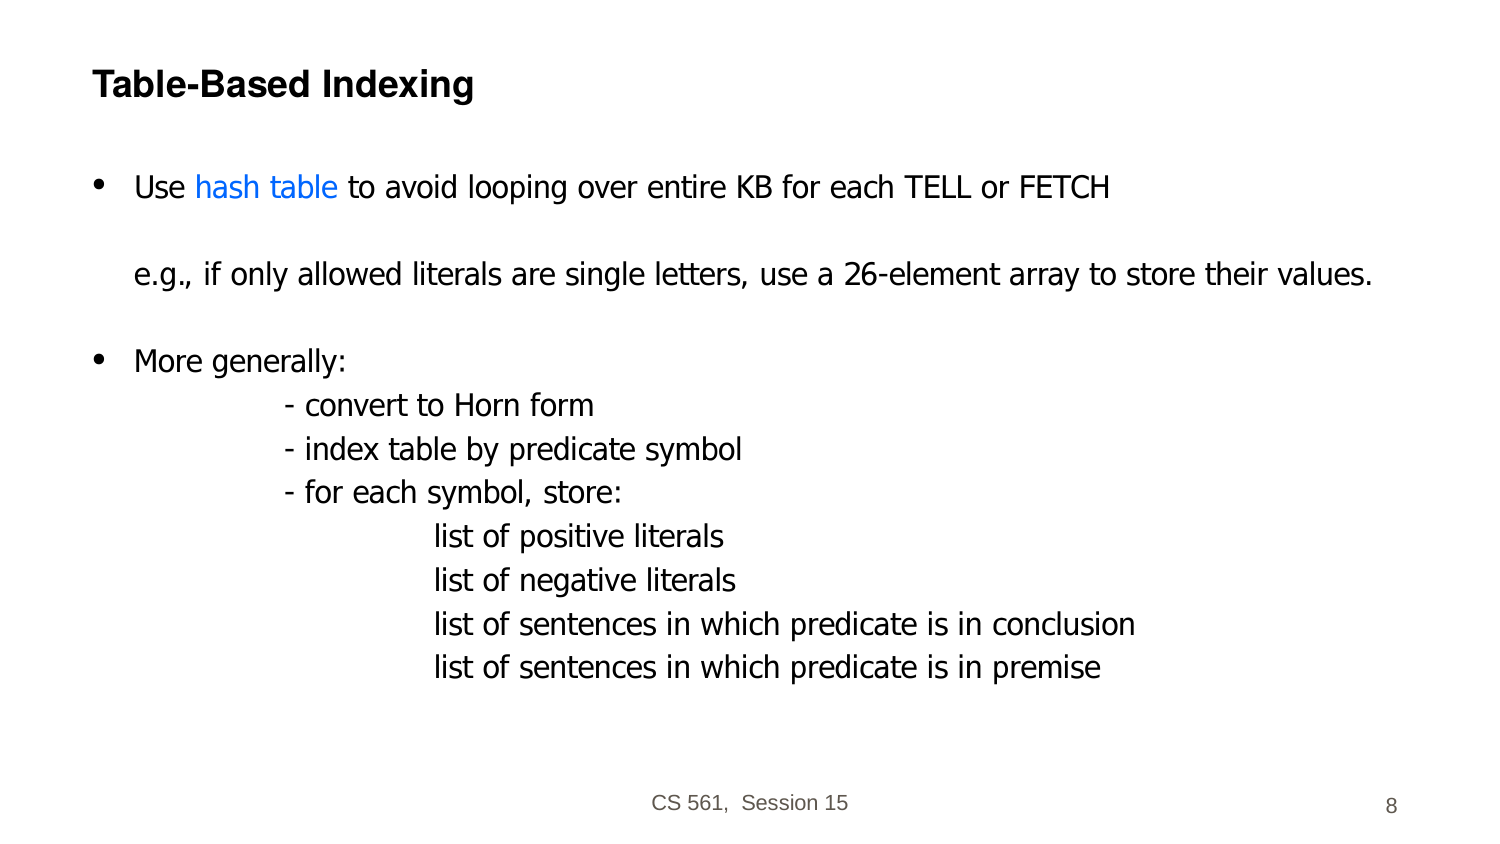

# Table-Based Indexing
Use hash table to avoid looping over entire KB for each TELL or FETCH

	e.g., if only allowed literals are single letters, use a 26-element array to store their values.

More generally:
		- convert to Horn form
		- index table by predicate symbol
		- for each symbol, store:
		 	list of positive literals
			list of negative literals
			list of sentences in which predicate is in conclusion
			list of sentences in which predicate is in premise
CS 561,  Session 15
8